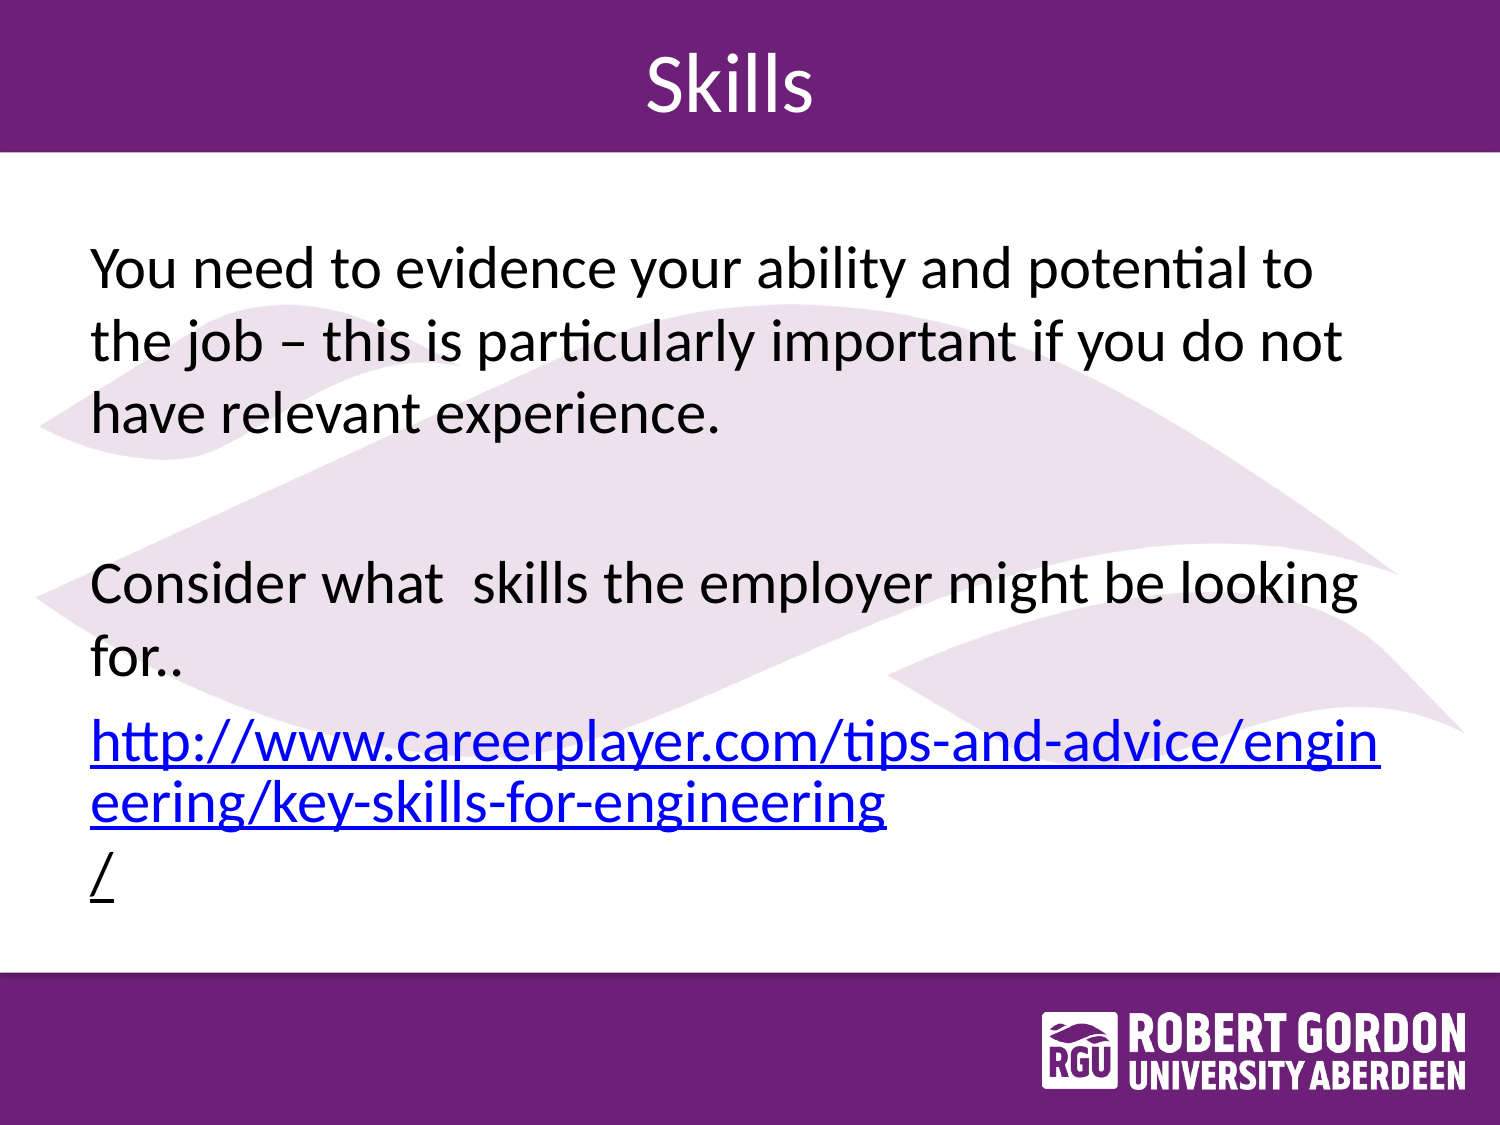

# Skills
You need to evidence your ability and potential to the job – this is particularly important if you do not have relevant experience.

Consider what  skills the employer might be looking for..
http://www.careerplayer.com/tips-and-advice/engineering/key-skills-for-engineering/